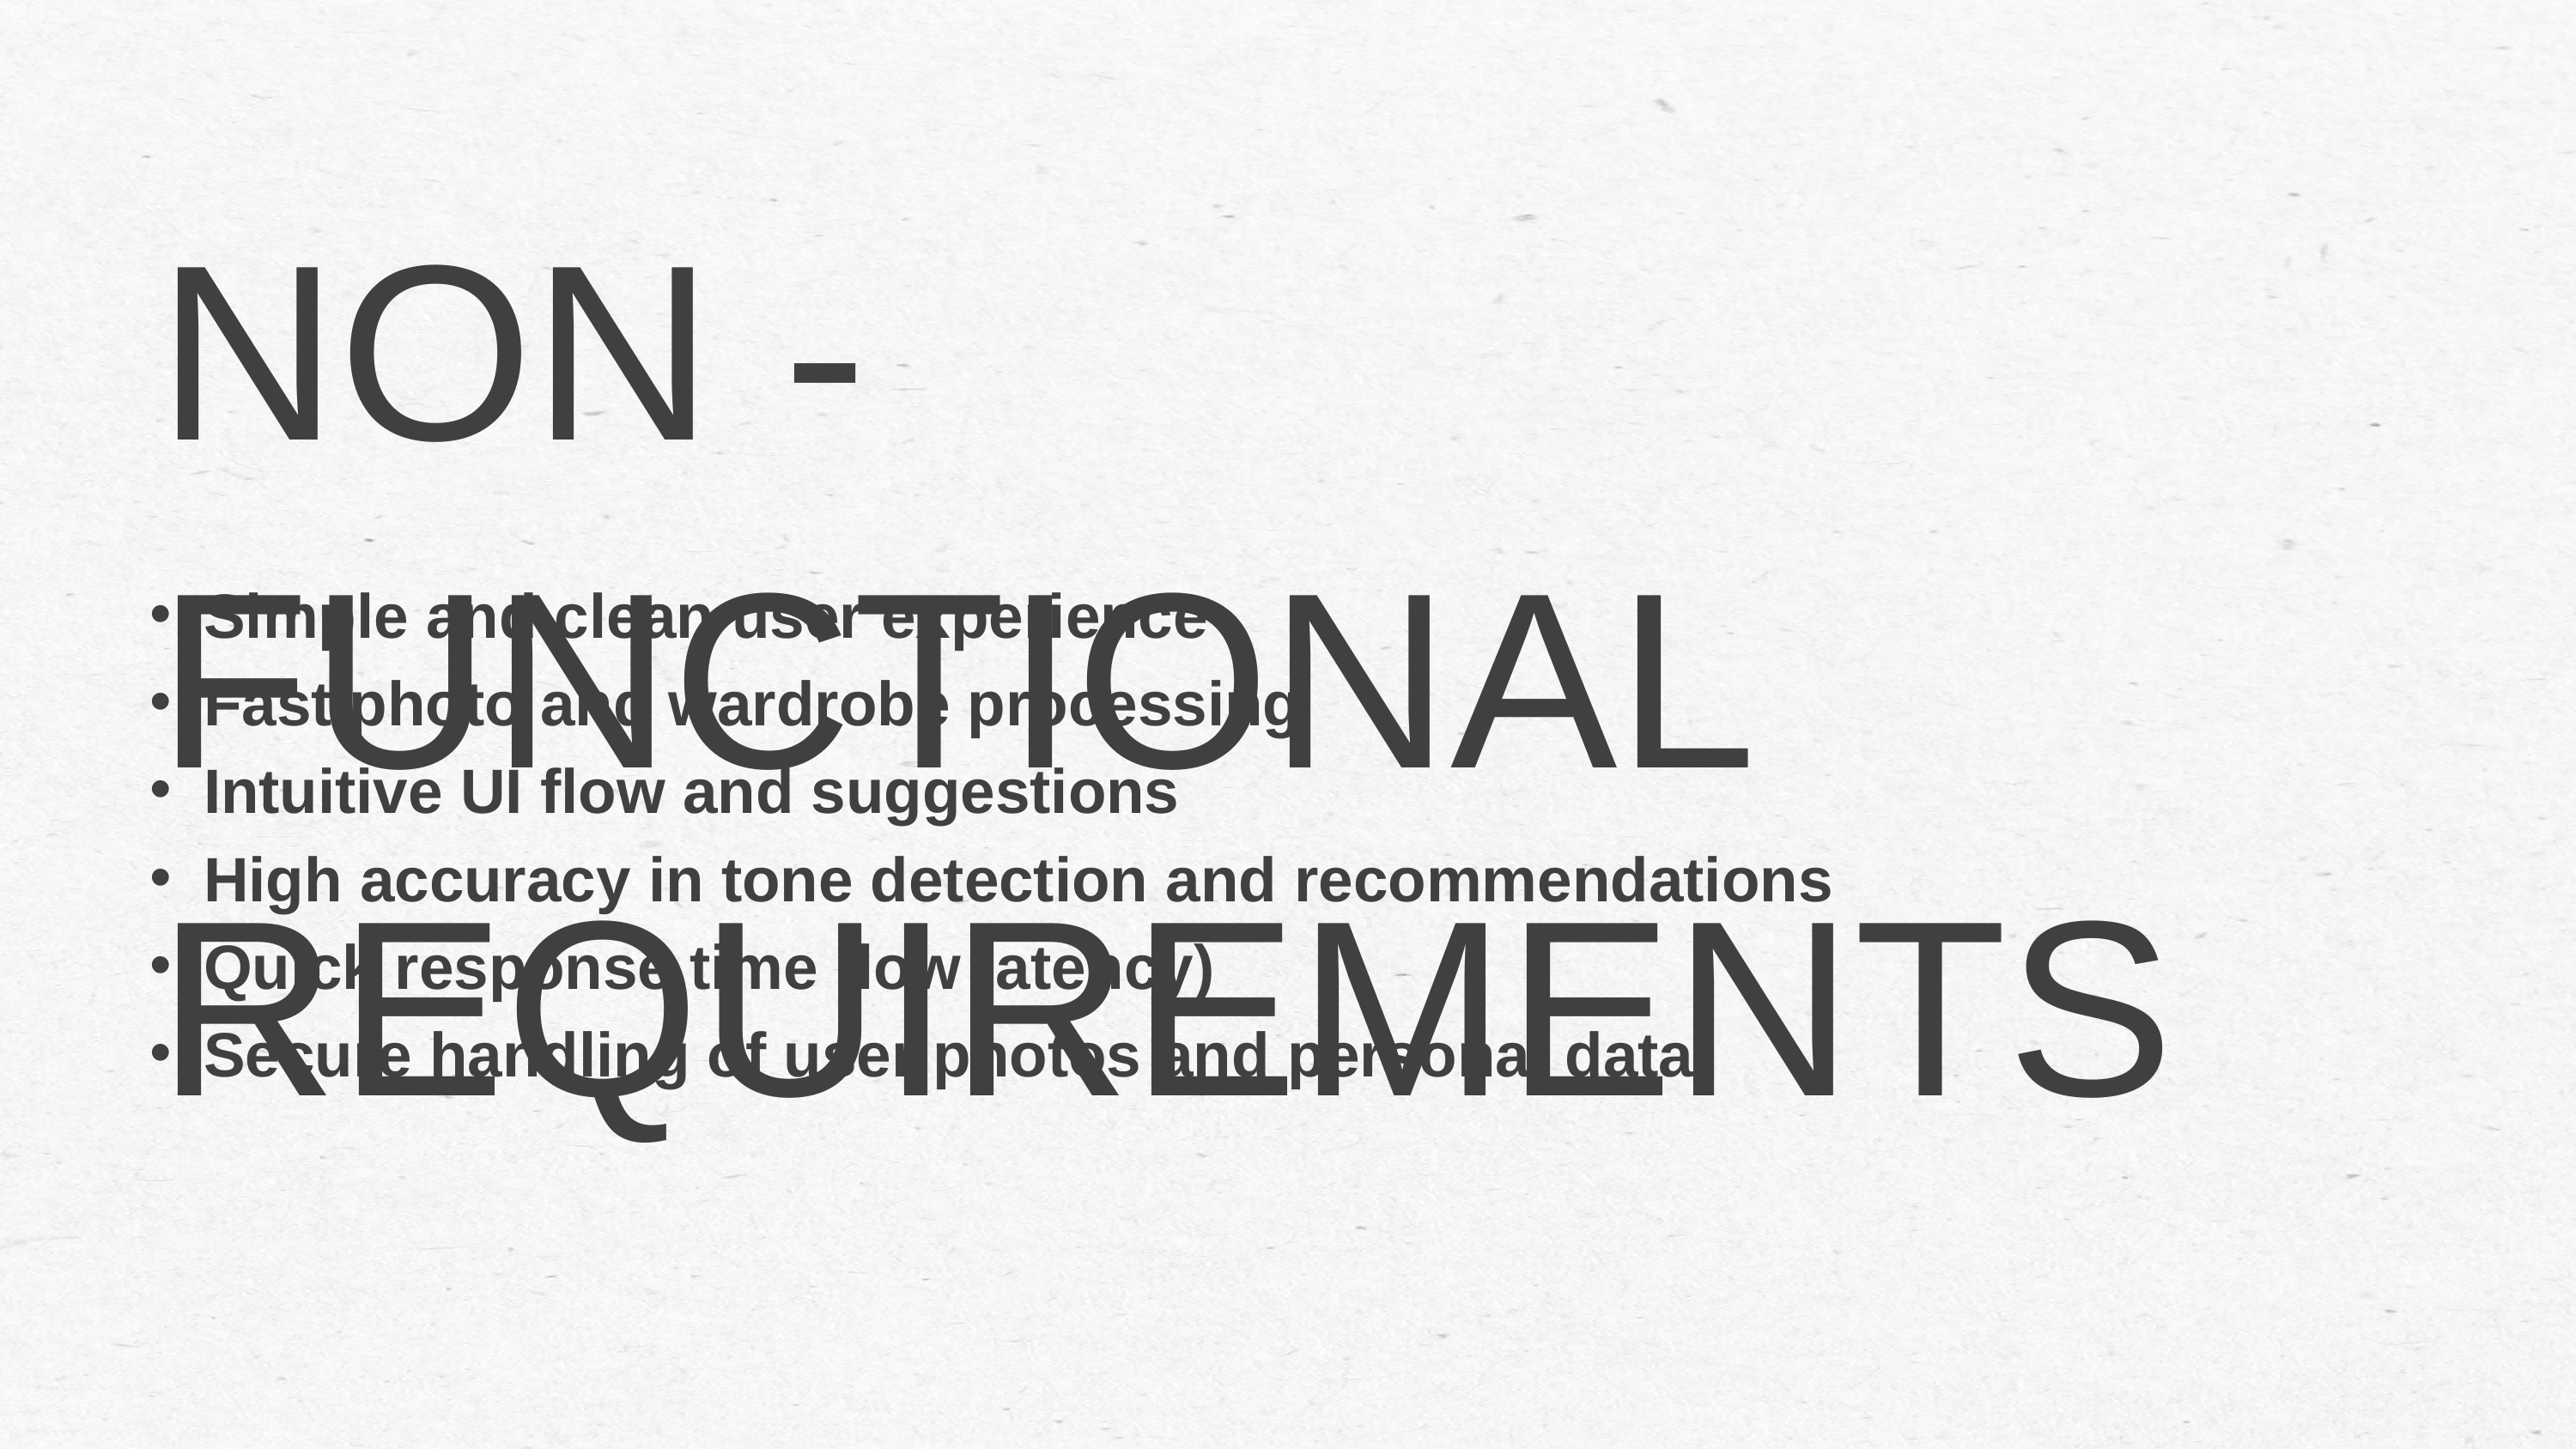

NON - FUNCTIONAL REQUIREMENTS
Simple and clean user experience
Fast photo and wardrobe processing
Intuitive UI flow and suggestions
High accuracy in tone detection and recommendations
Quick response time (low latency)
Secure handling of user photos and personal data